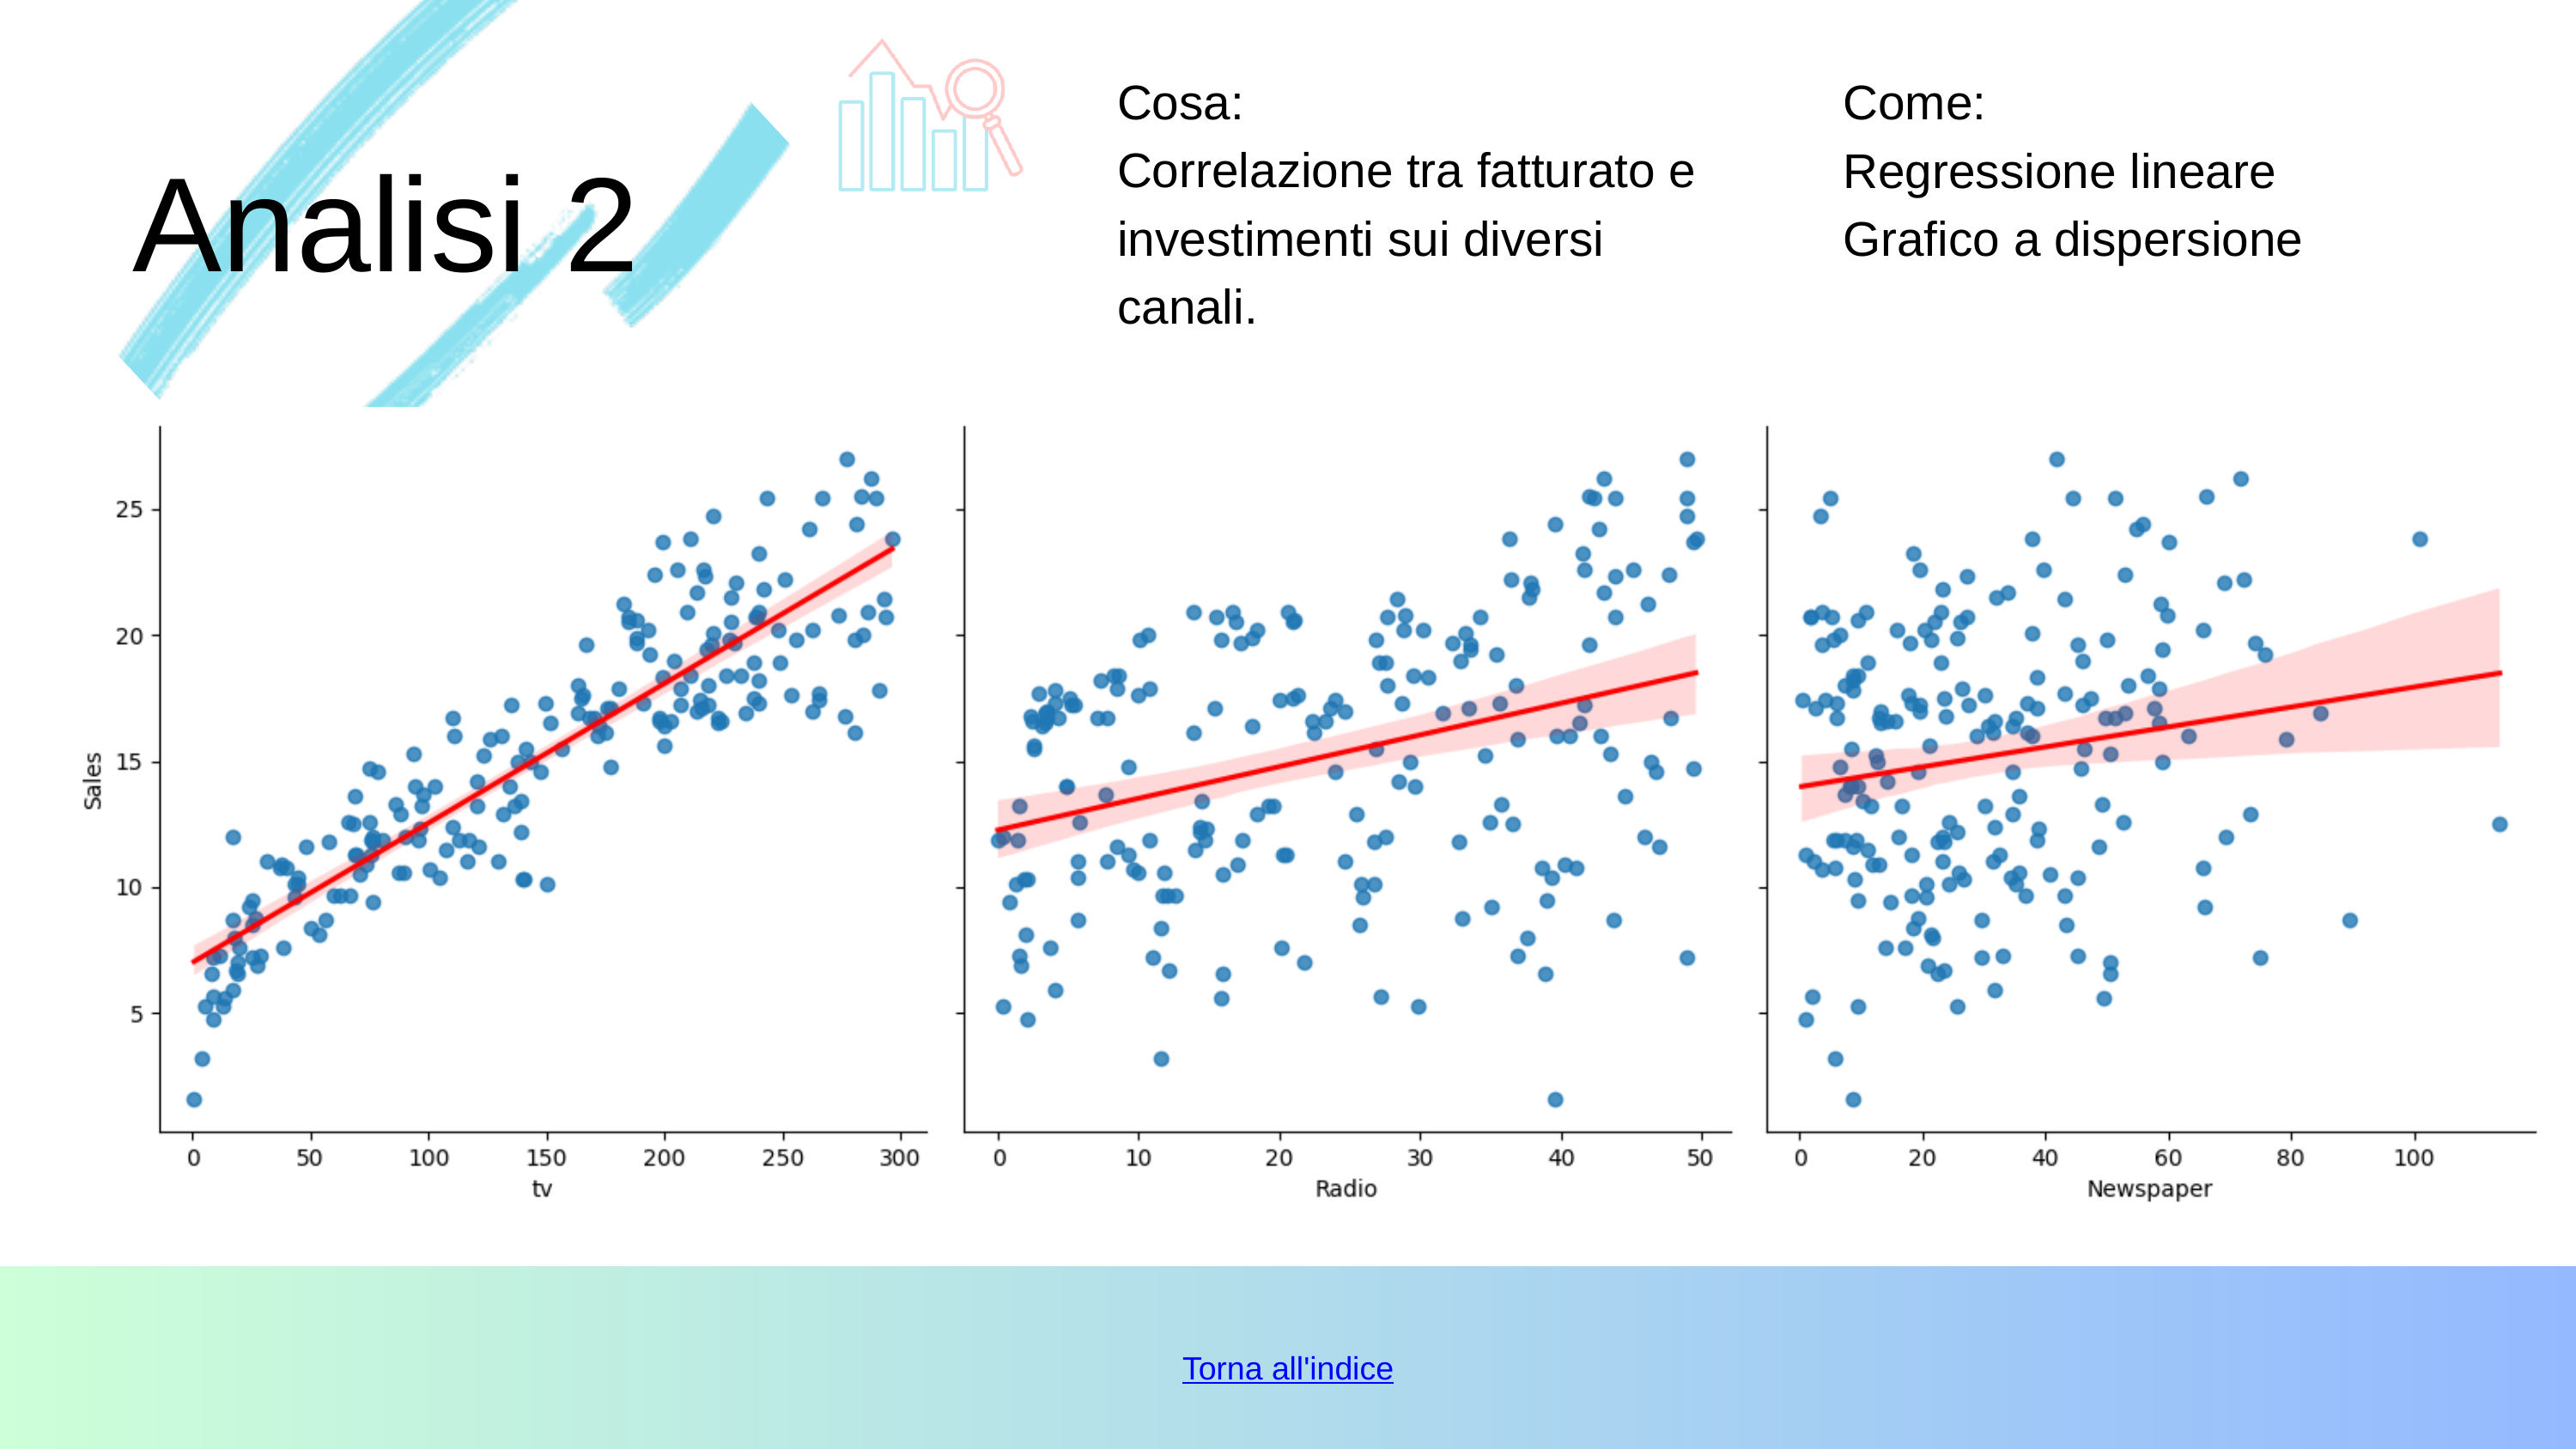

Cosa:
Correlazione tra fatturato e investimenti sui diversi canali.
Come:
Regressione lineare
Grafico a dispersione
Analisi 2

Torna all'indice